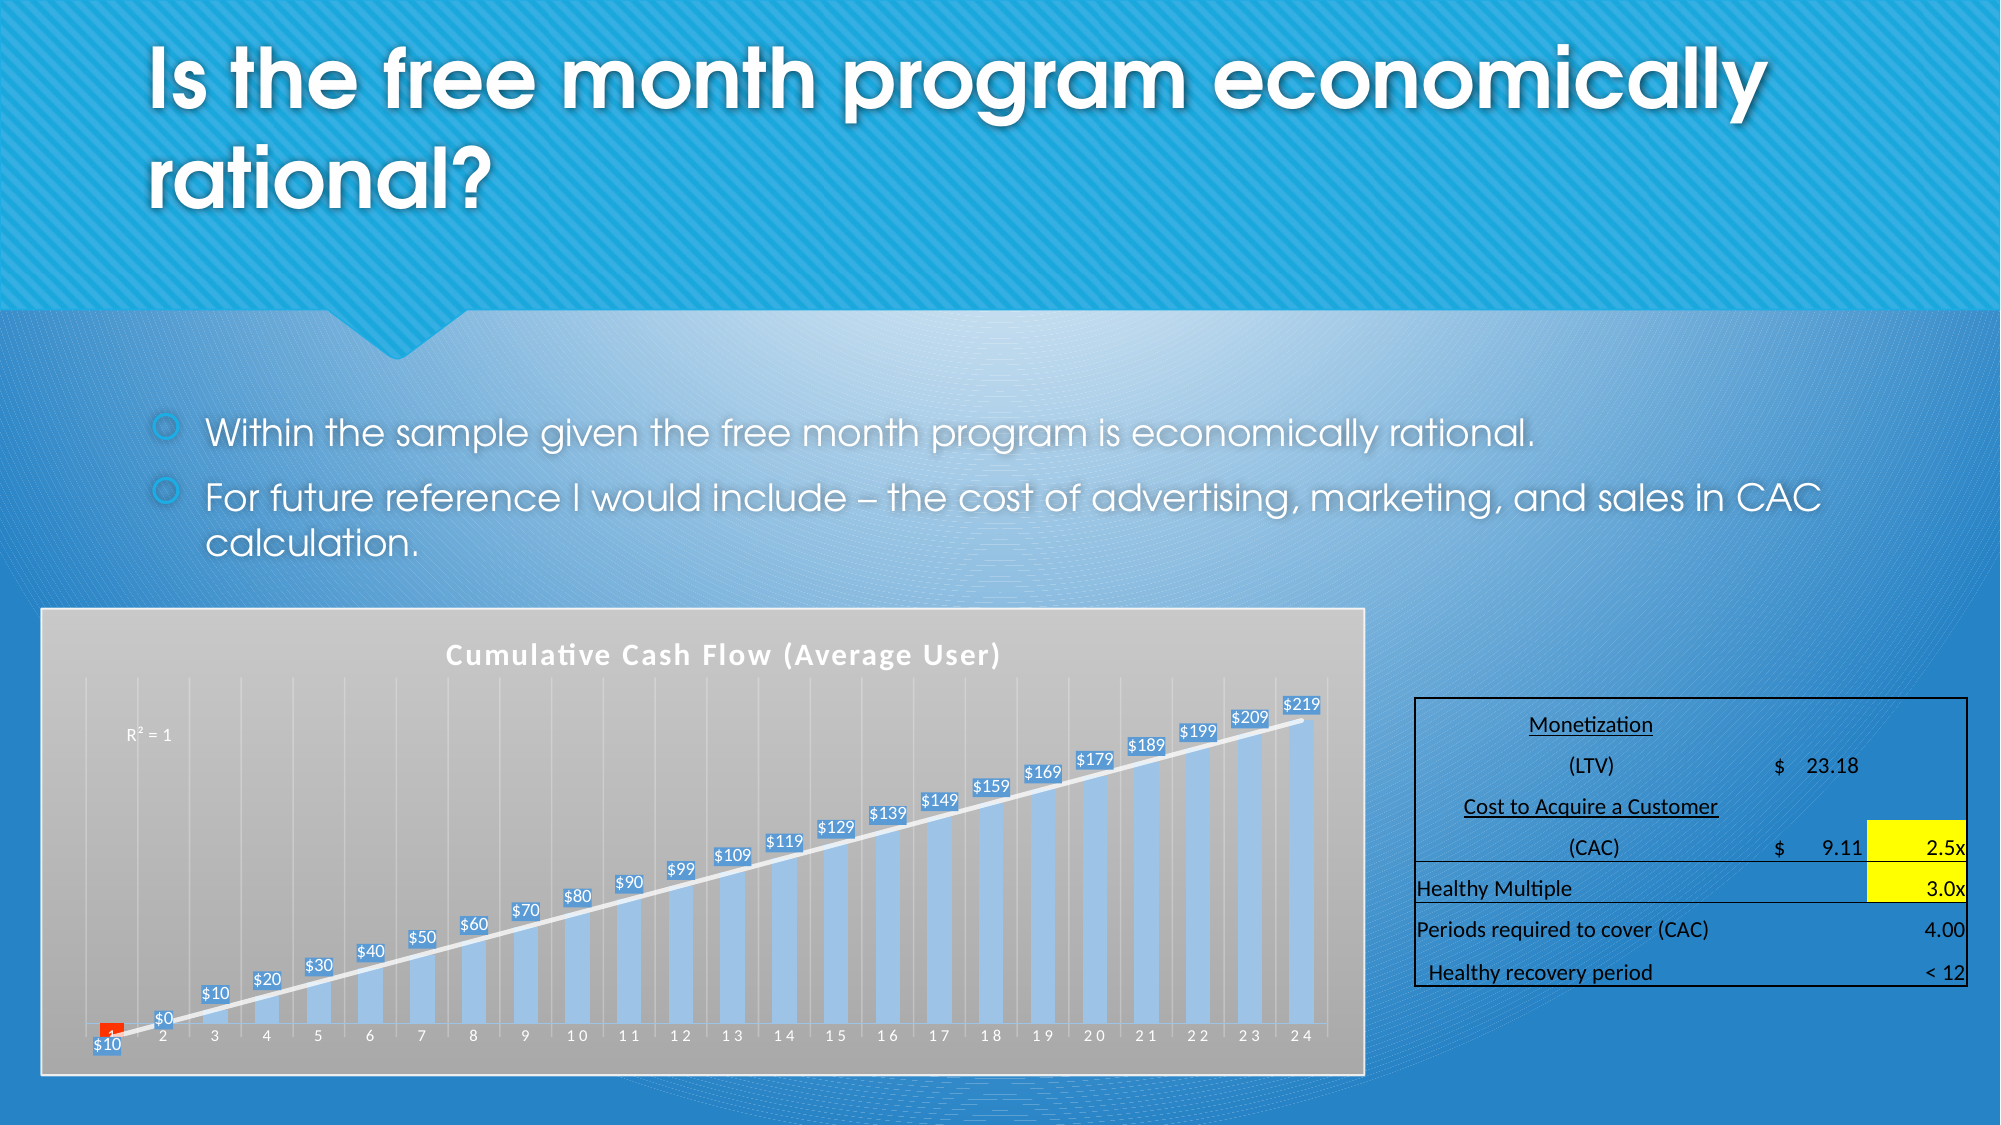

# Is the free month program economically rational?
Within the sample given the free month program is economically rational.
For future reference I would include – the cost of advertising, marketing, and sales in CAC calculation.

### Chart: Cumulative Cash Flow (Average User)

| Category |  |
|---|---|
| Monetization |  |  |  |  |  |
| --- | --- | --- | --- | --- | --- |
|  |  | (LTV) |  | $ 23.18 |  |
| Cost to Acquire a Customer |  |  |  |  |  |
|  |  | (CAC) |  | $ 9.11 | 2.5x |
| Healthy Multiple |  |  |  |  | 3.0x |
| Periods required to cover (CAC) |  |  |  |  | 4.00 |
| Healthy recovery period |  |  |  |  | < 12 |